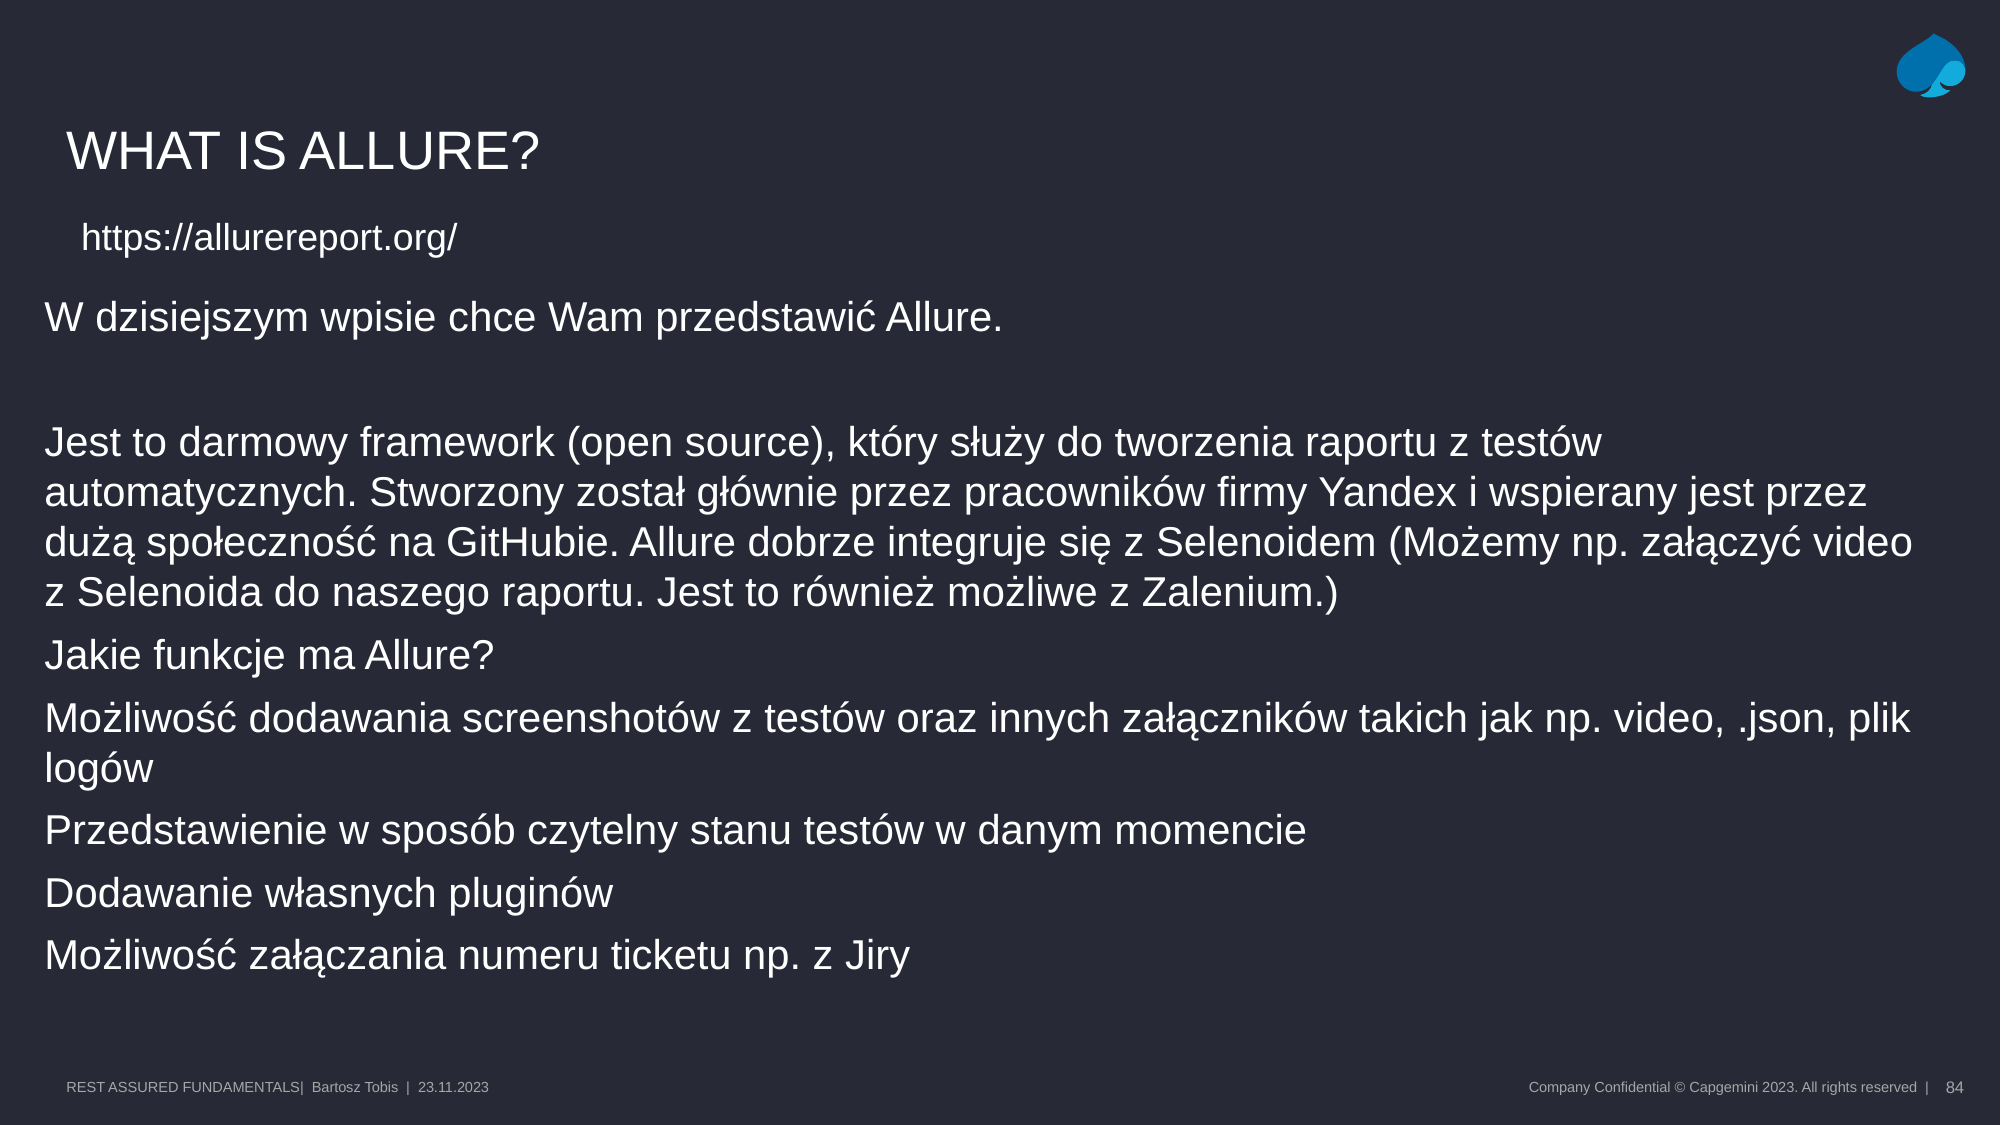

# What is allure?
https://allurereport.org/
W dzisiejszym wpisie chce Wam przedstawić Allure.

Jest to darmowy framework (open source), który służy do tworzenia raportu z testów automatycznych. Stworzony został głównie przez pracowników firmy Yandex i wspierany jest przez dużą społeczność na GitHubie. Allure dobrze integruje się z Selenoidem (Możemy np. załączyć video z Selenoida do naszego raportu. Jest to również możliwe z Zalenium.)
Jakie funkcje ma Allure?
Możliwość dodawania screenshotów z testów oraz innych załączników takich jak np. video, .json, plik logów
Przedstawienie w sposób czytelny stanu testów w danym momencie
Dodawanie własnych pluginów
Możliwość załączania numeru ticketu np. z Jiry